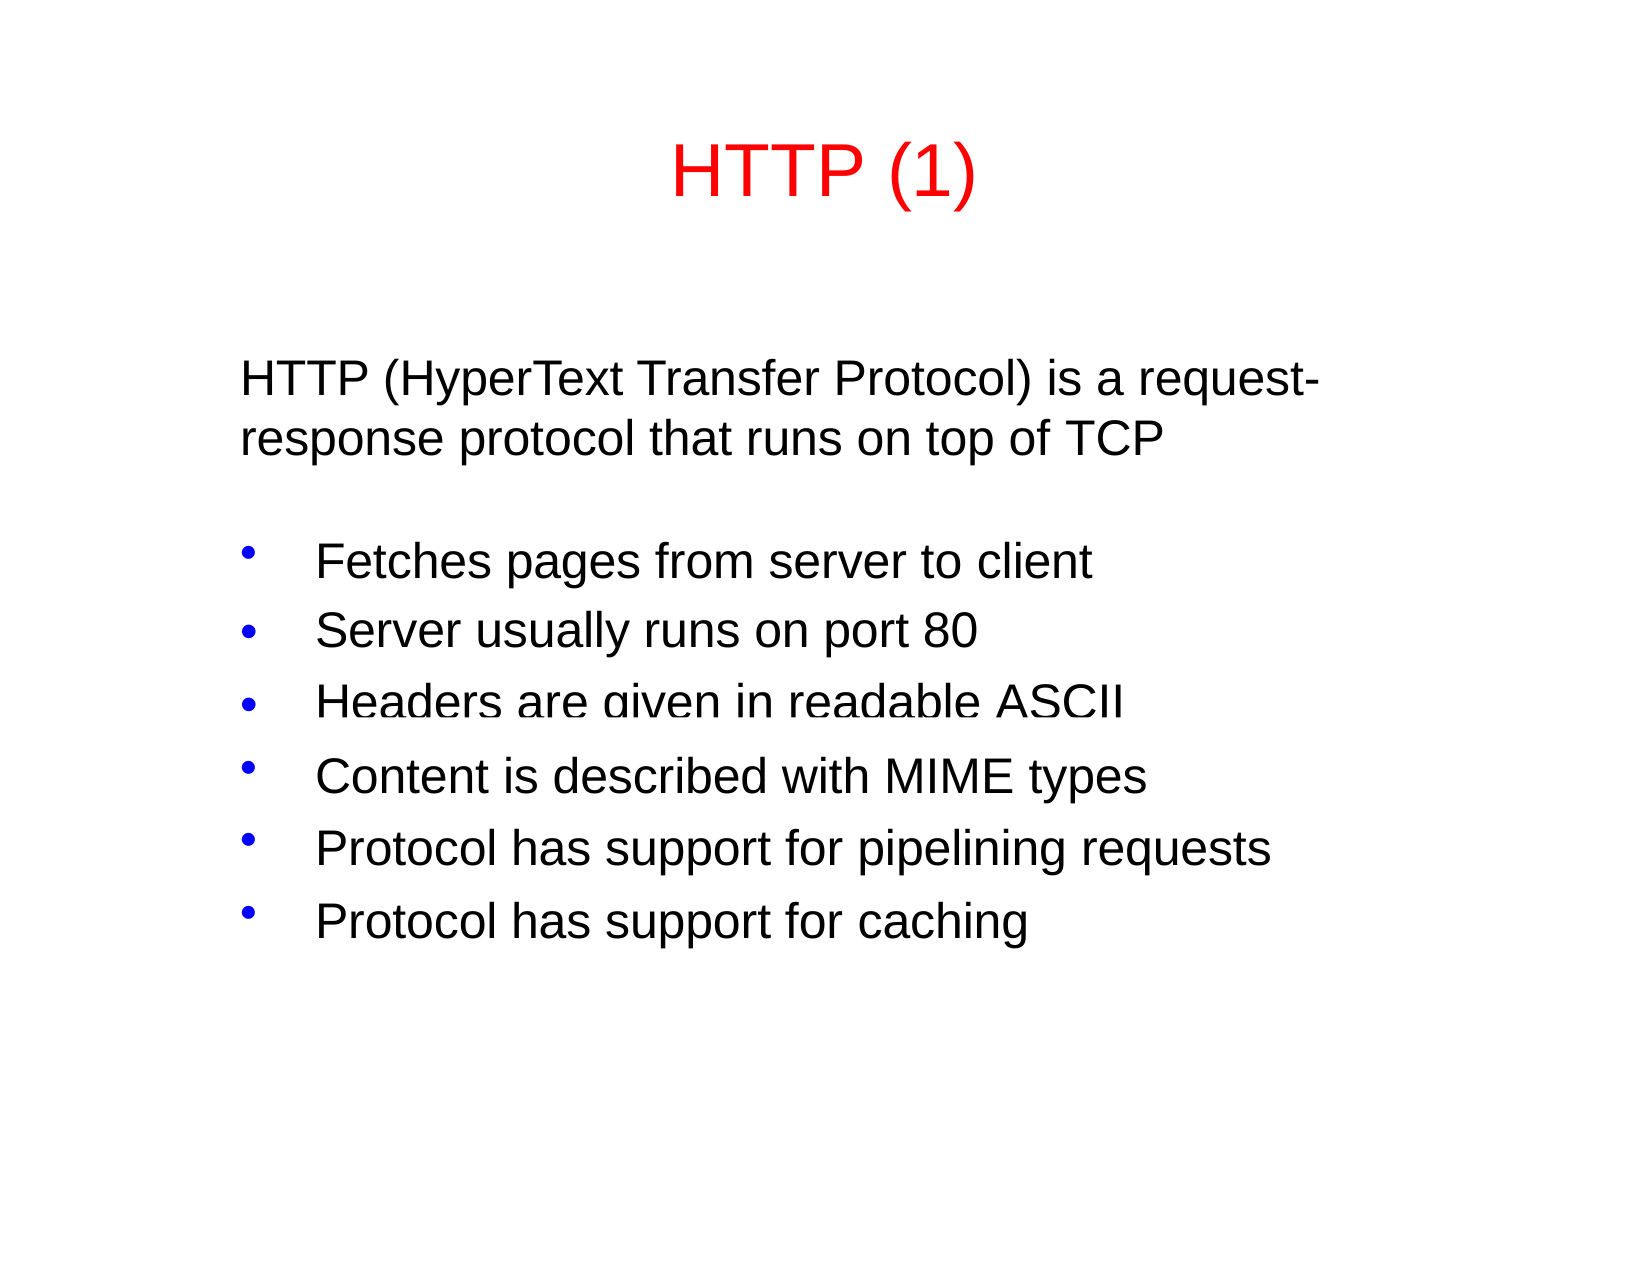

# HTTP (1)
HTTP (HyperText Transfer Protocol) is a request-  response protocol that runs on top of TCP

Fetches pages from server to client

•
•
Server usually runs on port 80  Headers are given in readable ASCII

Content is described with MIME types
Protocol has support for pipelining requests
Protocol has support for caching